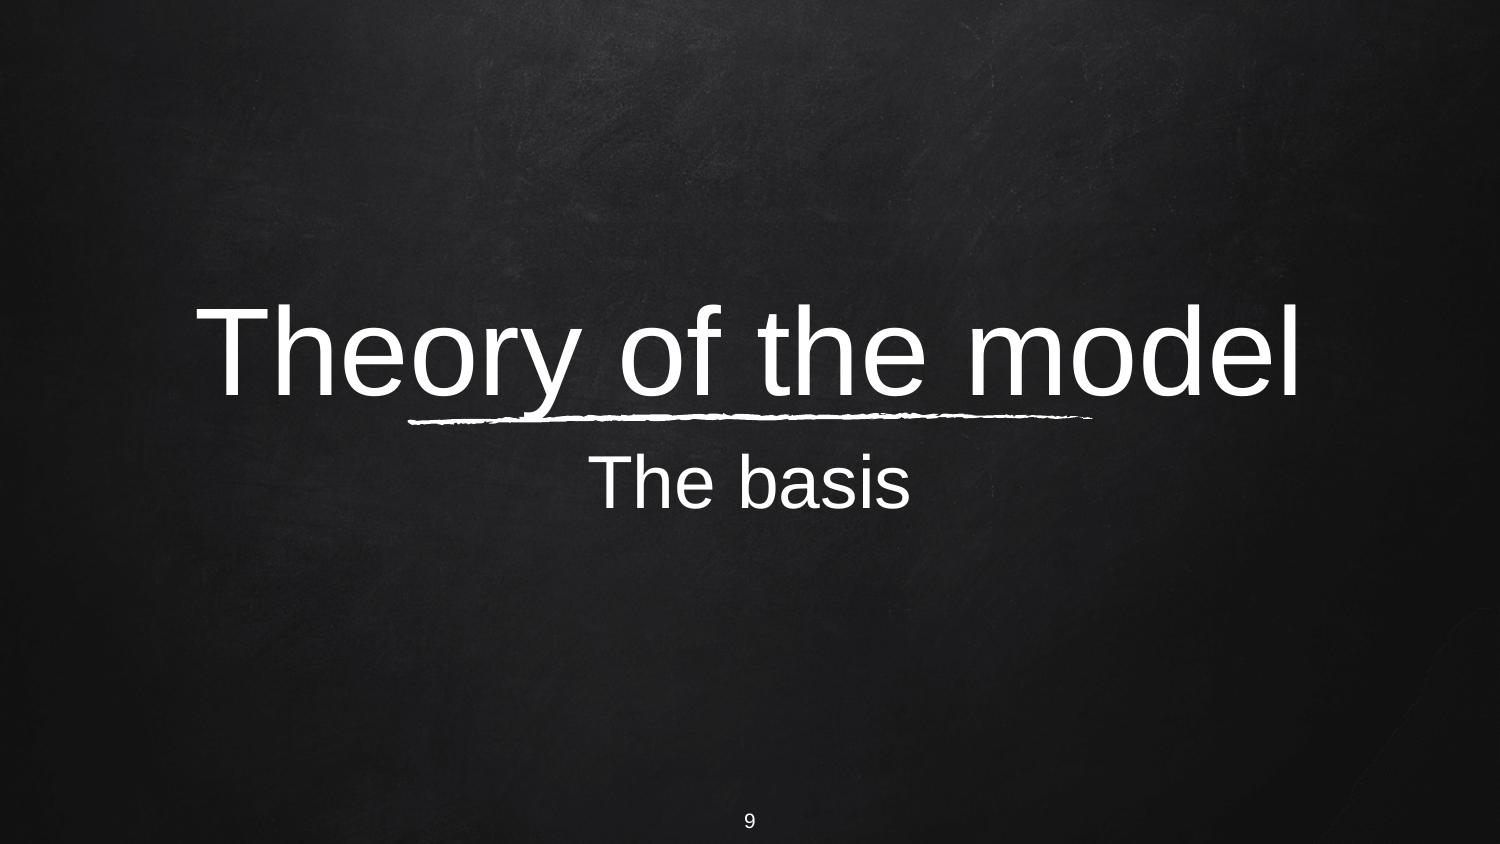

# Theory of the model

The basis
9